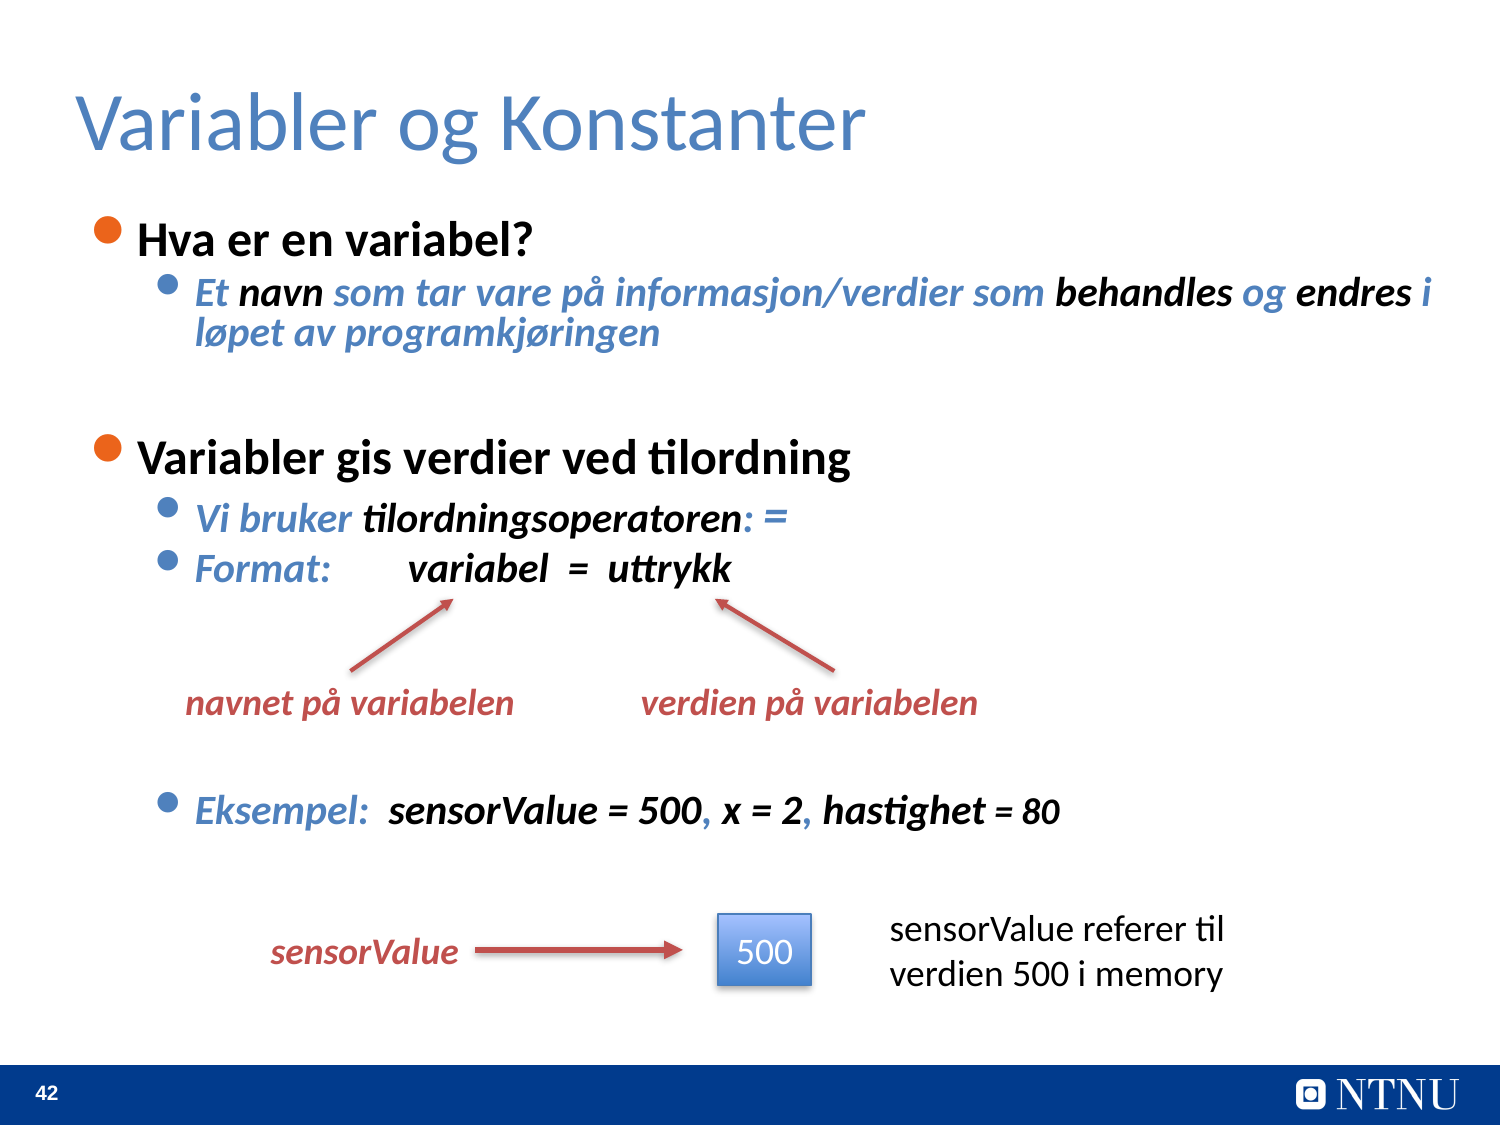

Variabler og Konstanter
Hva er en variabel?
Et navn som tar vare på informasjon/verdier som behandles og endres i løpet av programkjøringen
Variabler gis verdier ved tilordning
Vi bruker tilordningsoperatoren: =
Format:        variabel  =  uttrykk

Eksempel:  sensorValue = 500, x = 2, hastighet = 80

navnet på variabelen
verdien på variabelen
sensorValue referer til
verdien 500 i memory
500
sensorValue